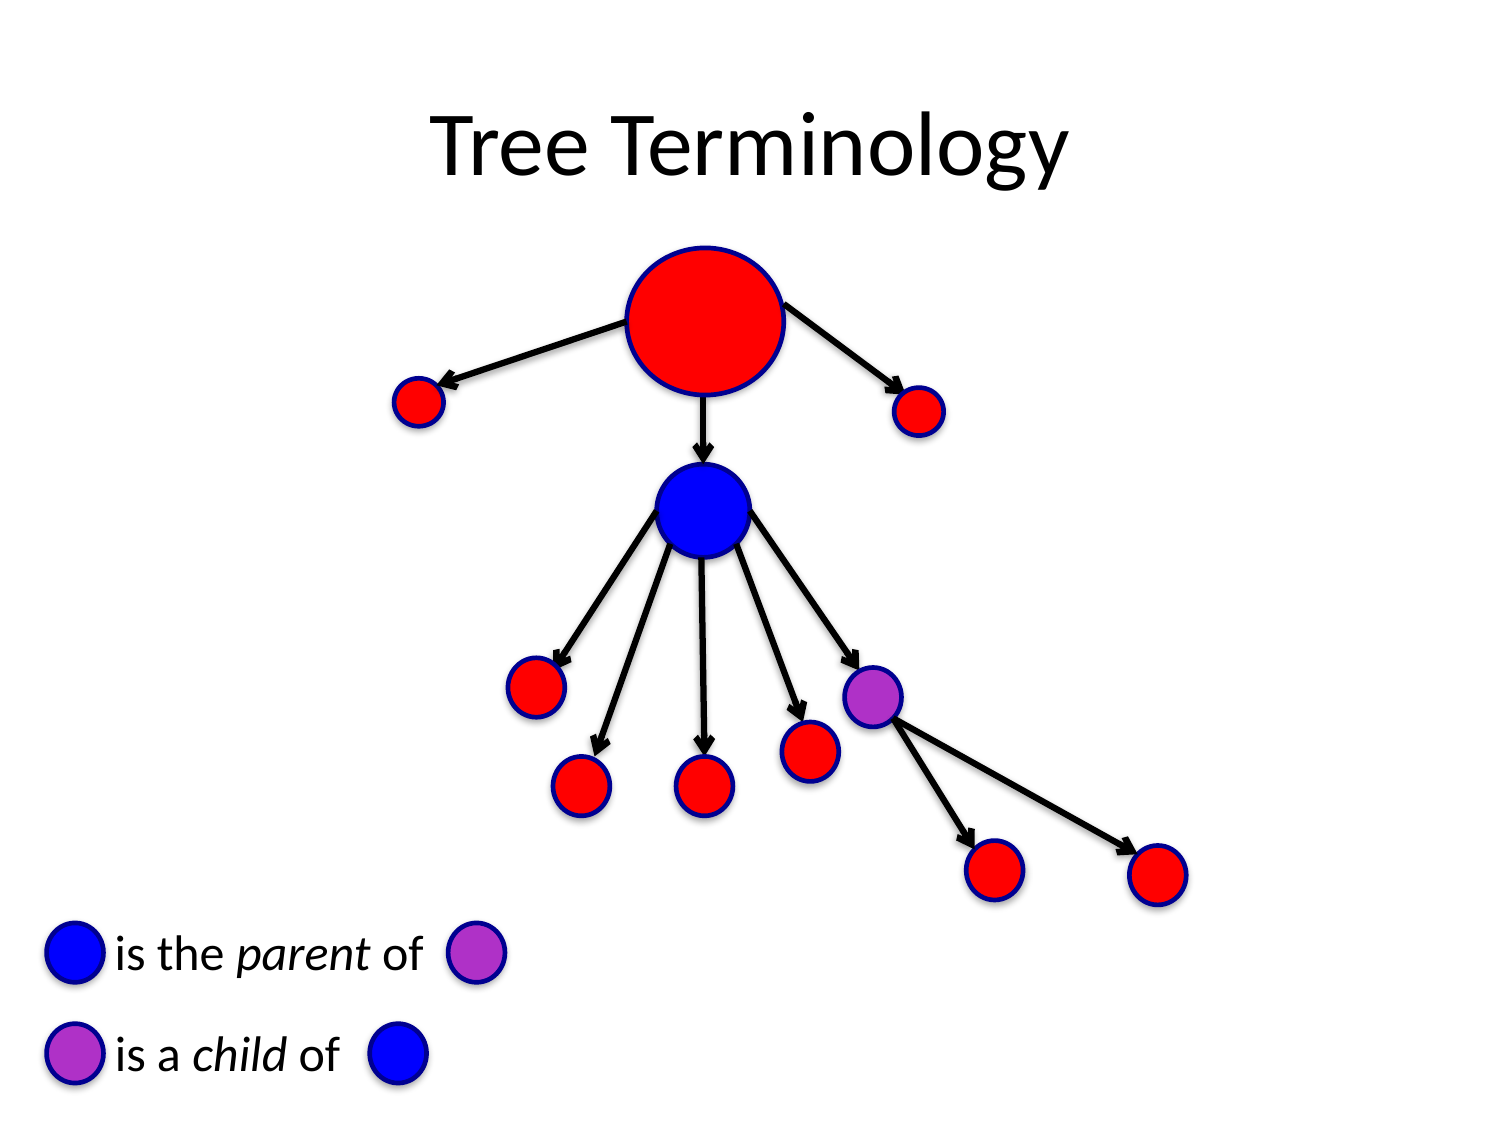

# Tree Terminology

is the parent of

is a child of